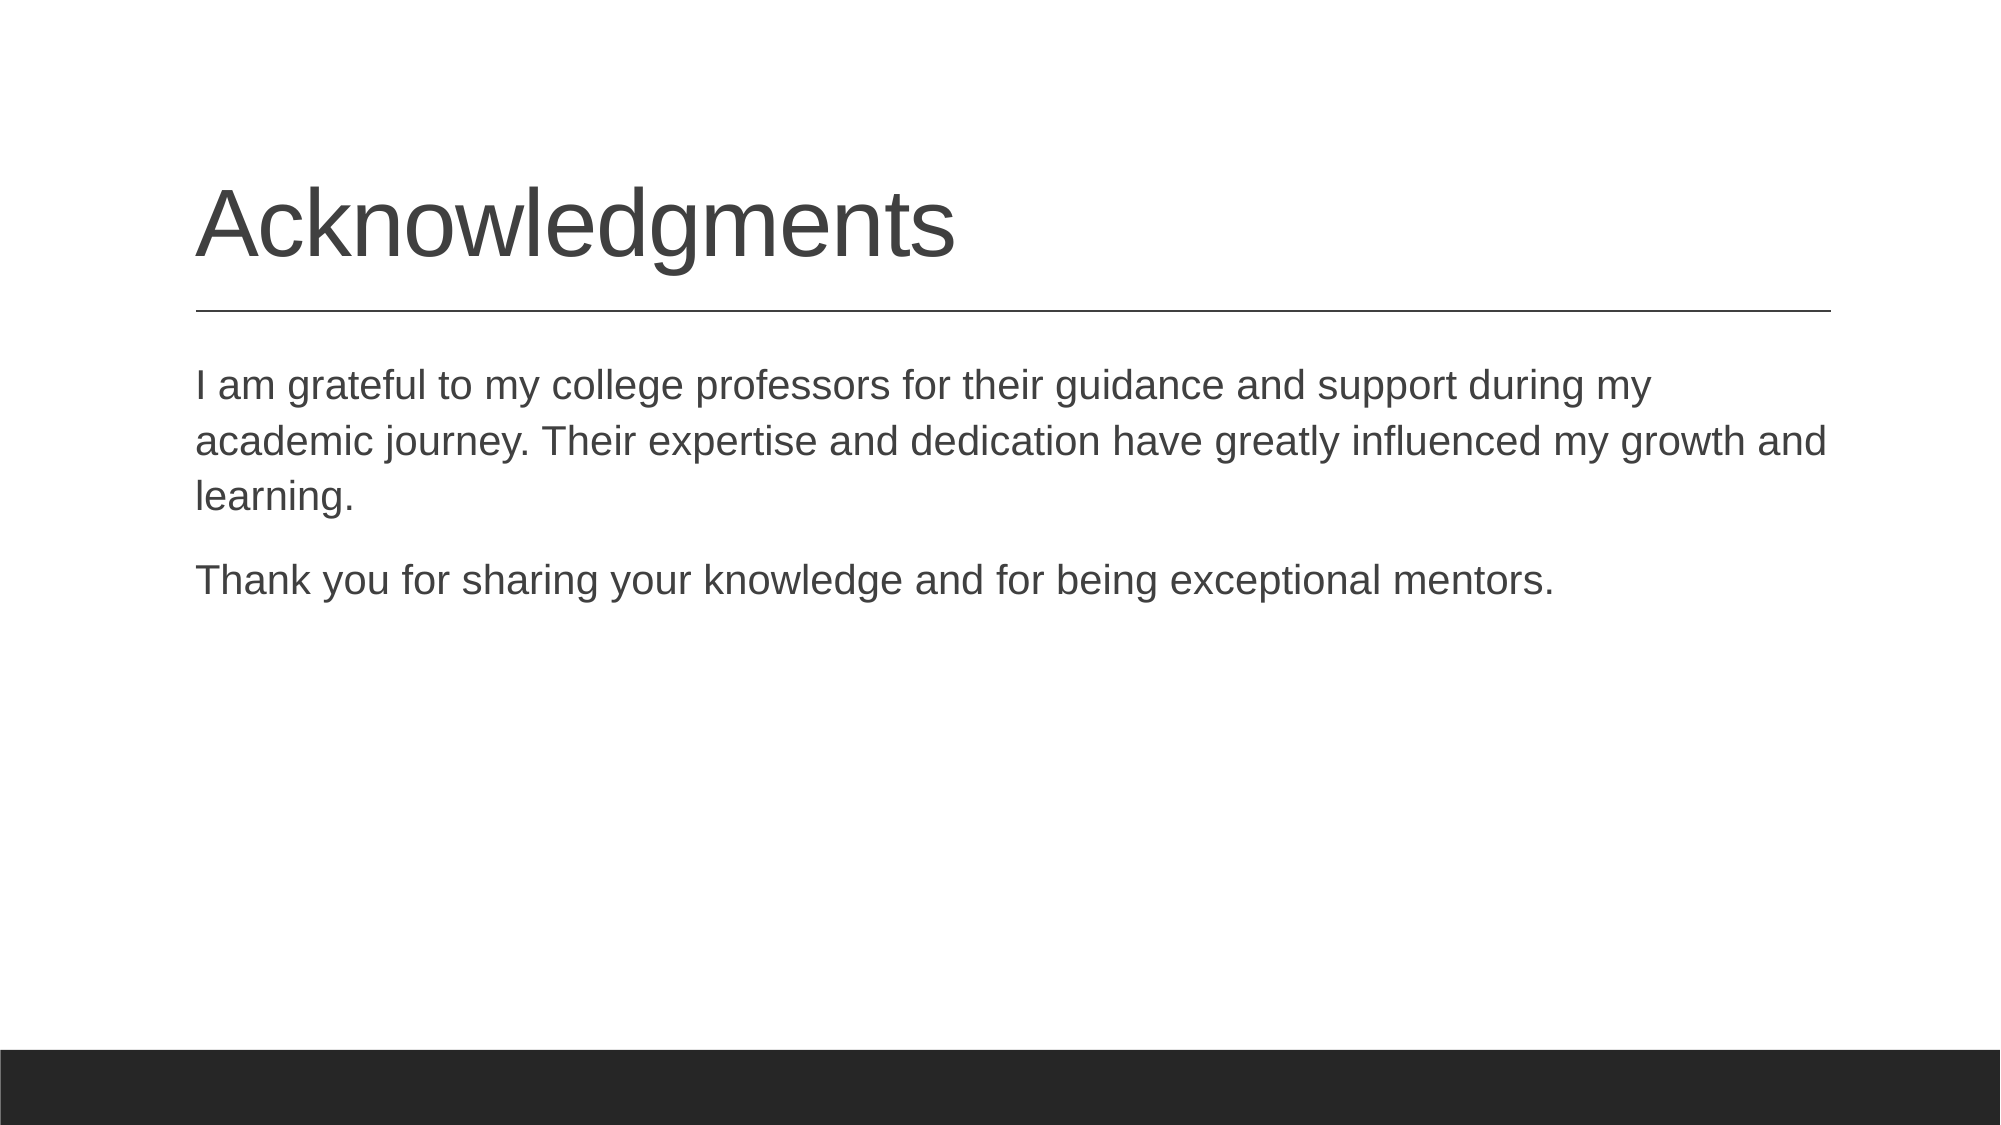

# Acknowledgments
I am grateful to my college professors for their guidance and support during my academic journey. Their expertise and dedication have greatly influenced my growth and learning.
Thank you for sharing your knowledge and for being exceptional mentors.